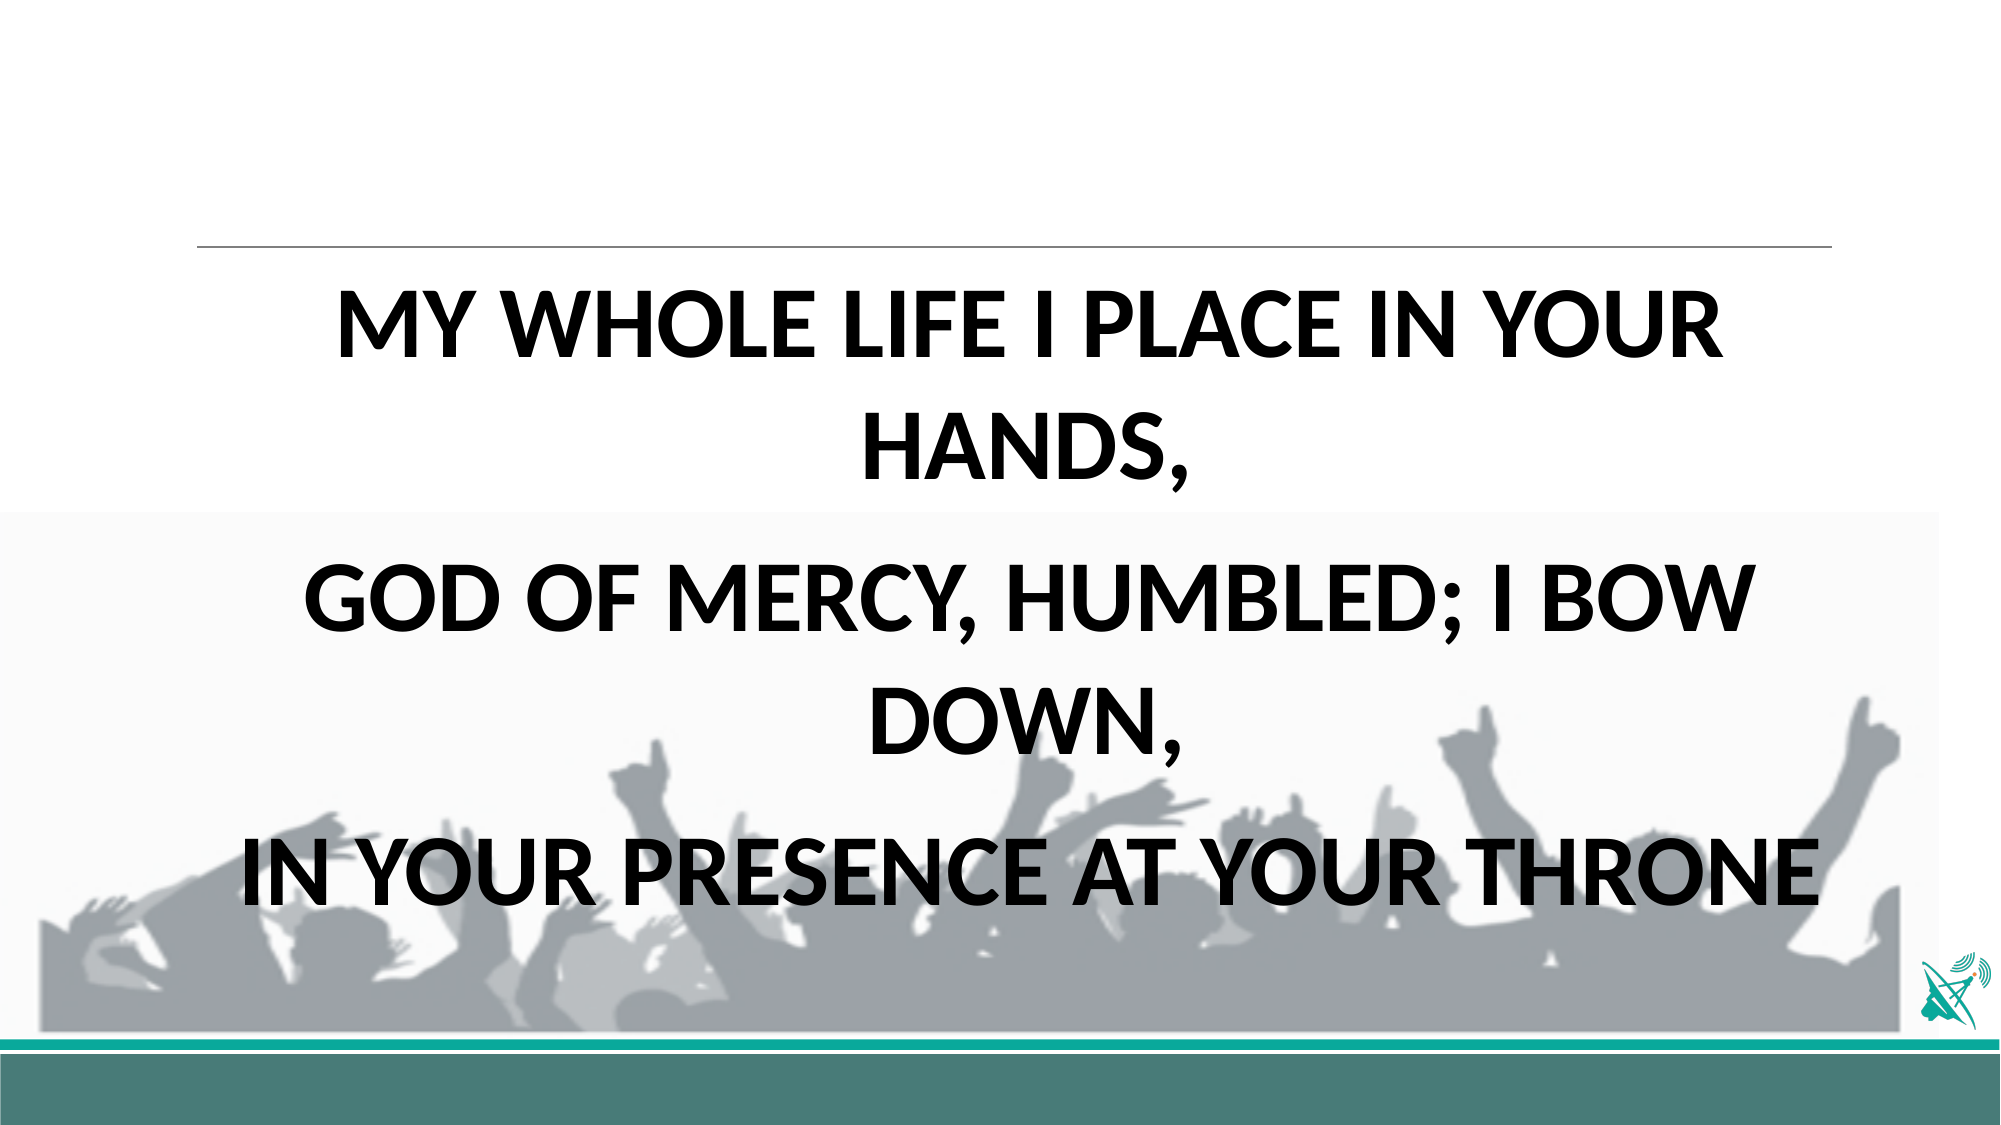

MY WHOLE LIFE I PLACE IN YOUR HANDS,
GOD OF MERCY, HUMBLED; I BOW DOWN,
IN YOUR PRESENCE AT YOUR THRONE